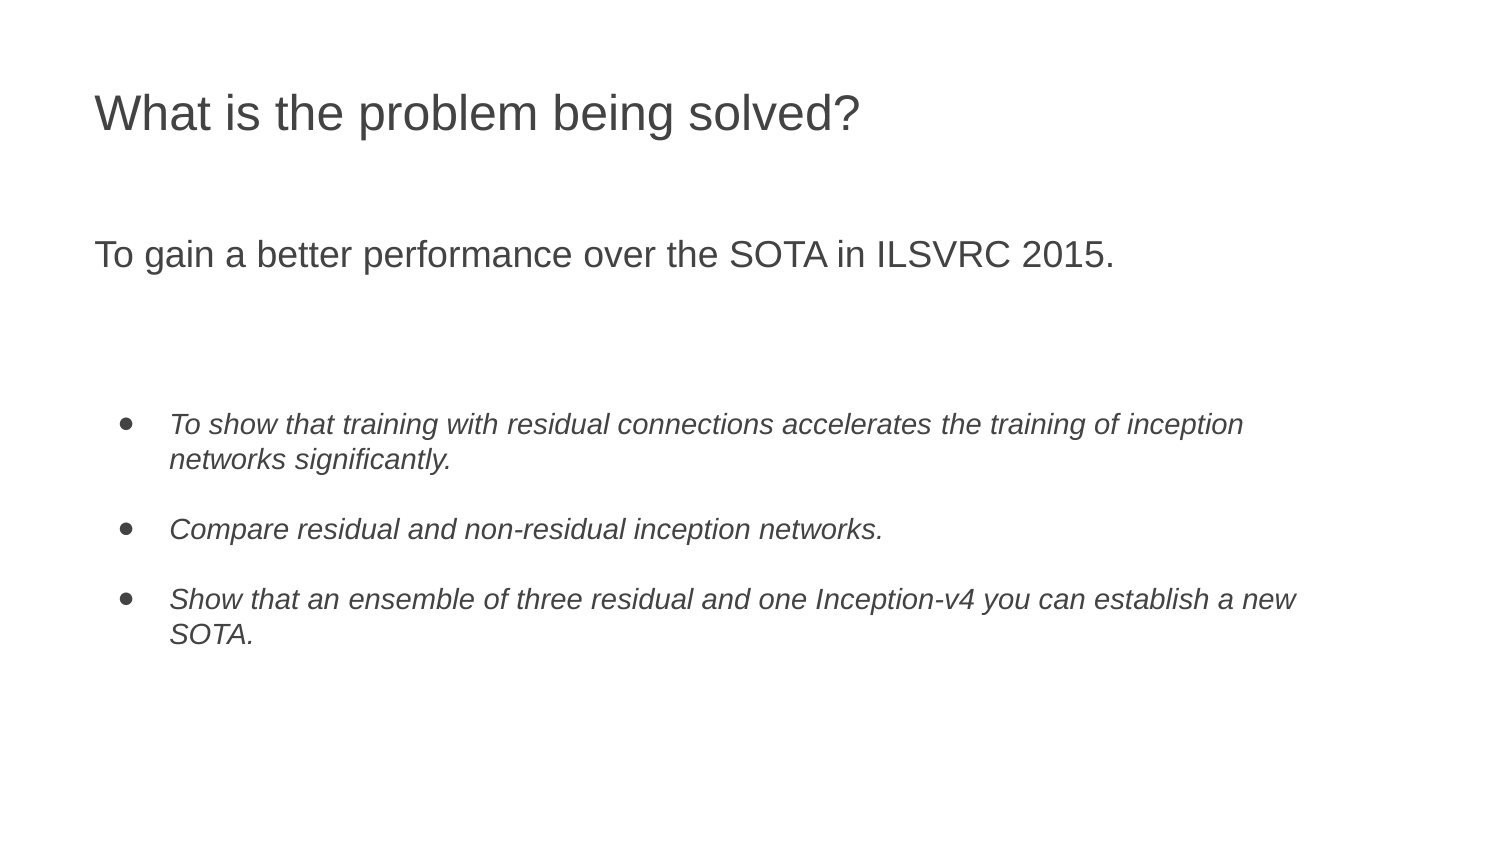

What is the problem being solved?
To gain a better performance over the SOTA in ILSVRC 2015.
To show that training with residual connections accelerates the training of inception networks significantly.

Compare residual and non-residual inception networks.

Show that an ensemble of three residual and one Inception-v4 you can establish a new SOTA.